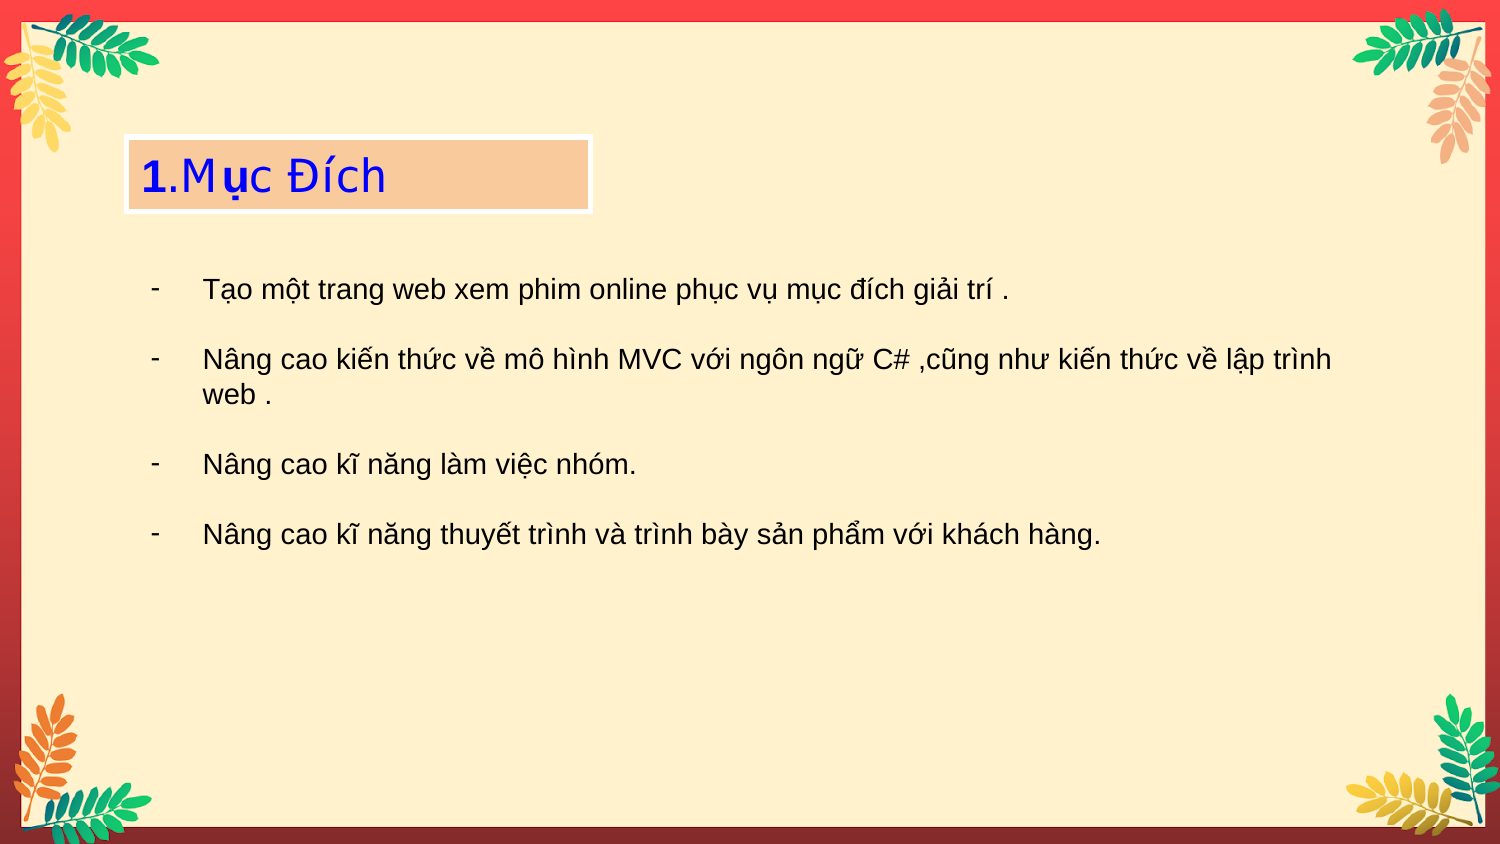

1.Mục Đích
Tạo một trang web xem phim online phục vụ mục đích giải trí .

Nâng cao kiến thức về mô hình MVC với ngôn ngữ C# ,cũng như kiến thức về lập trình web .

Nâng cao kĩ năng làm việc nhóm.

Nâng cao kĩ năng thuyết trình và trình bày sản phẩm với khách hàng.